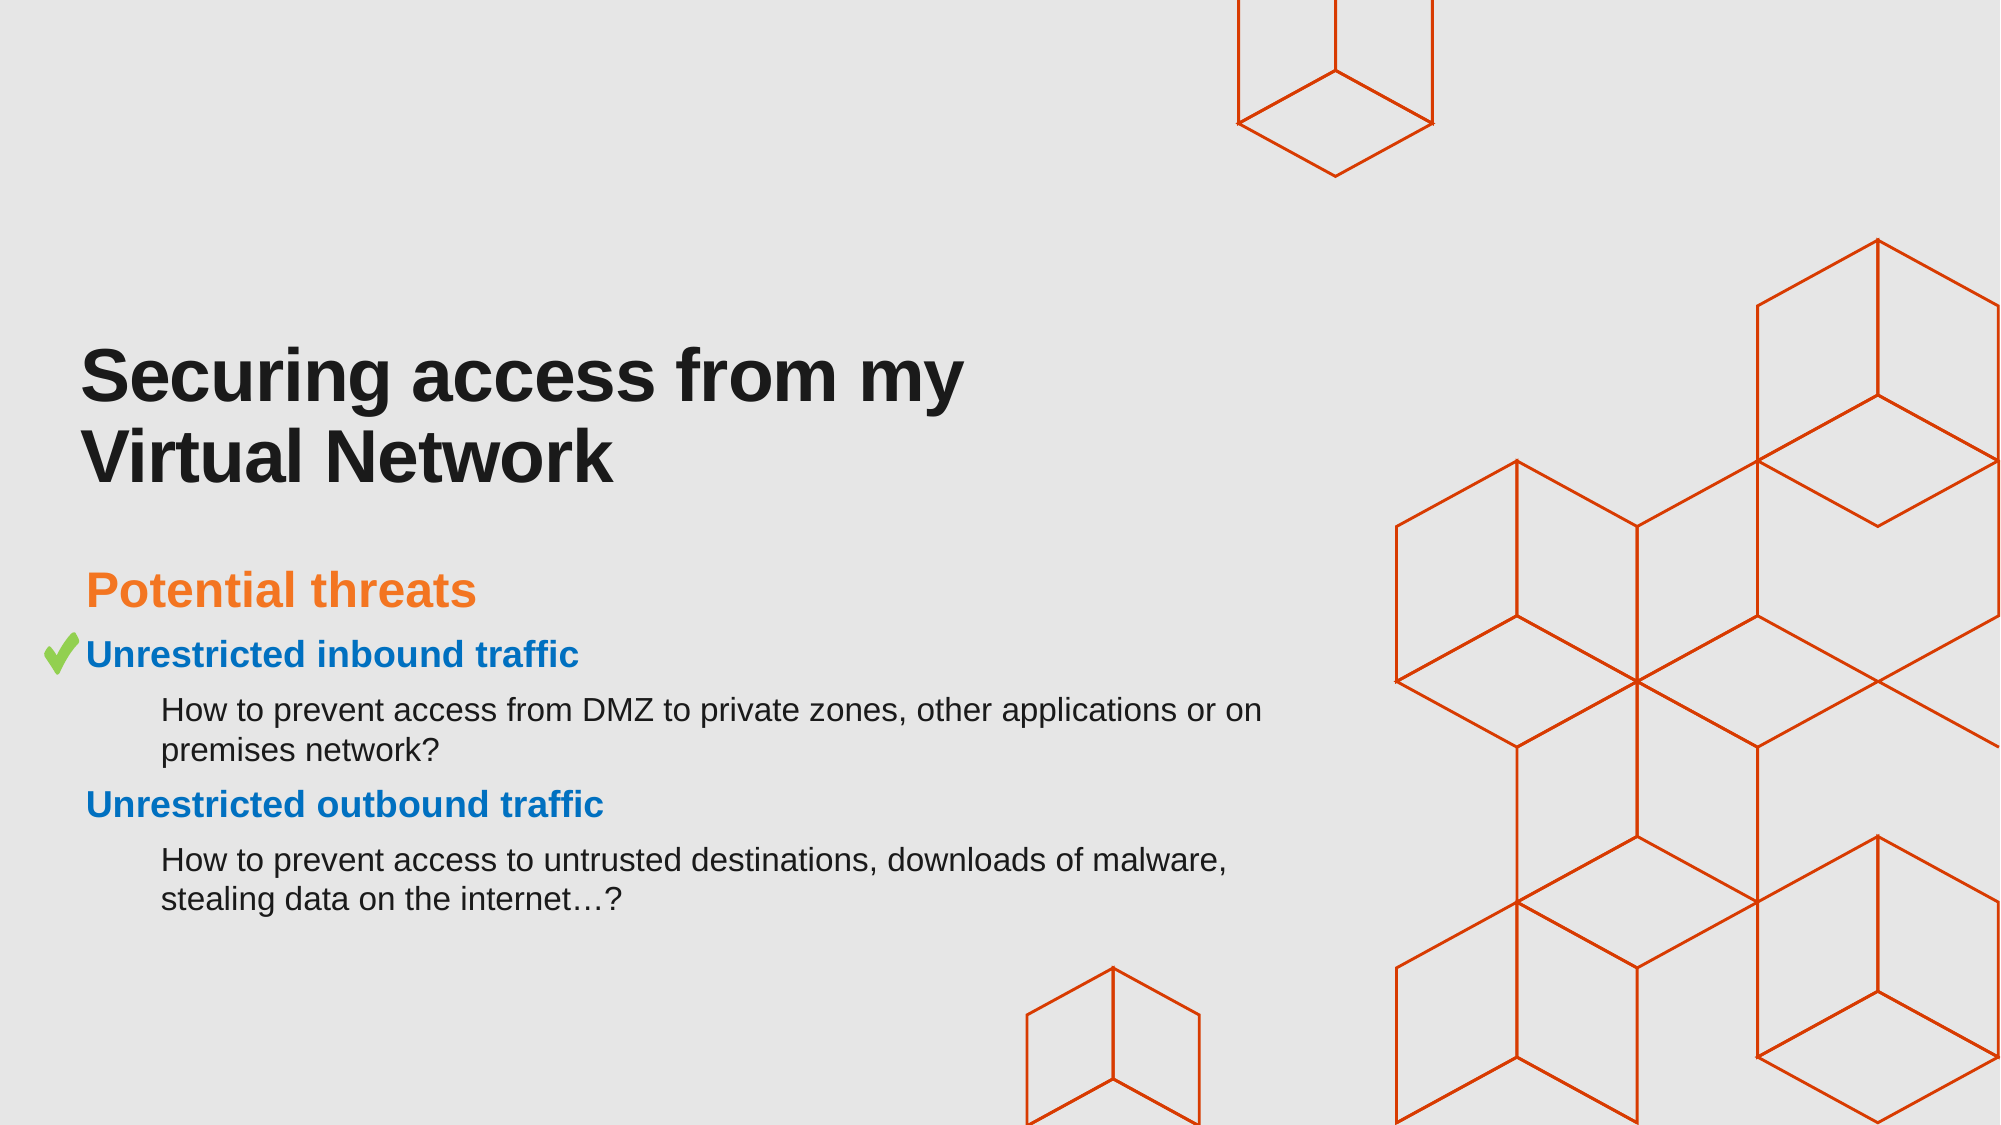

Securing access from my
Virtual Network
Potential threats
Unrestricted inbound traffic
How to prevent access from DMZ to private zones, other applications or on premises network?
Unrestricted outbound traffic
How to prevent access to untrusted destinations, downloads of malware, stealing data on the internet…?